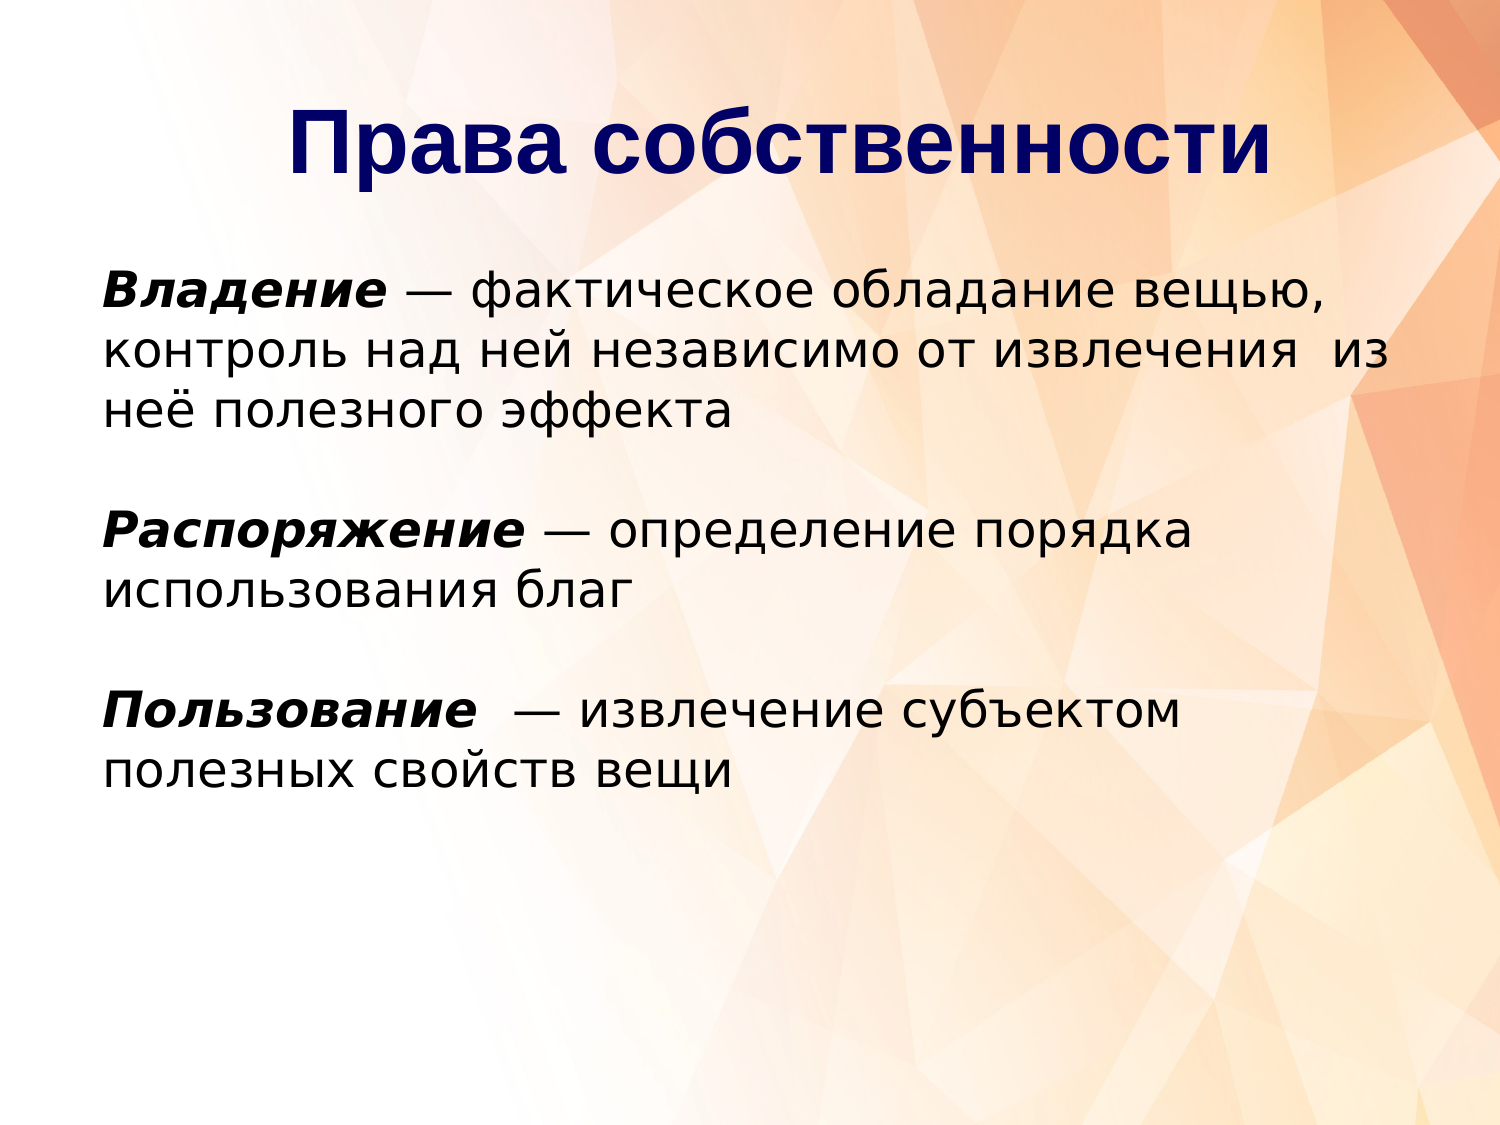

# Права собственности
Владение — фактическое обладание вещью, контроль над ней независимо от извлечения  из неё полезного эффекта

Распоряжение — определение порядка использования благ

Пользование  — извлечение субъектом полезных свойств вещи